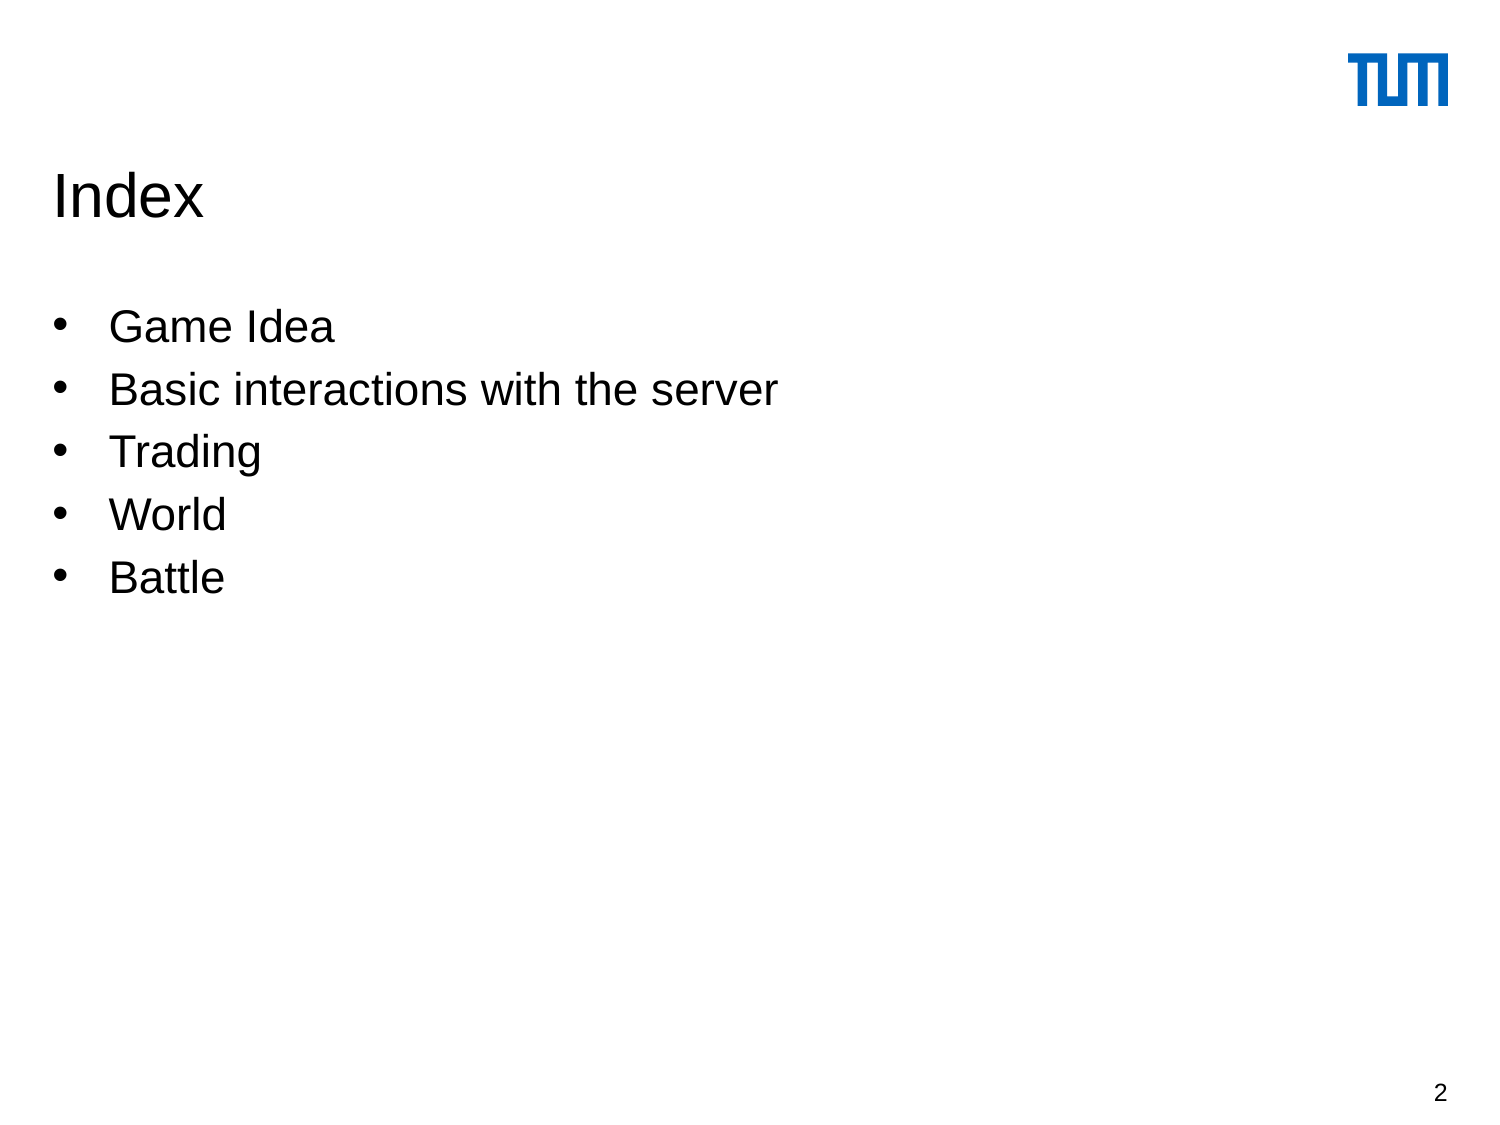

# Index
Game Idea
Basic interactions with the server
Trading
World
Battle

2